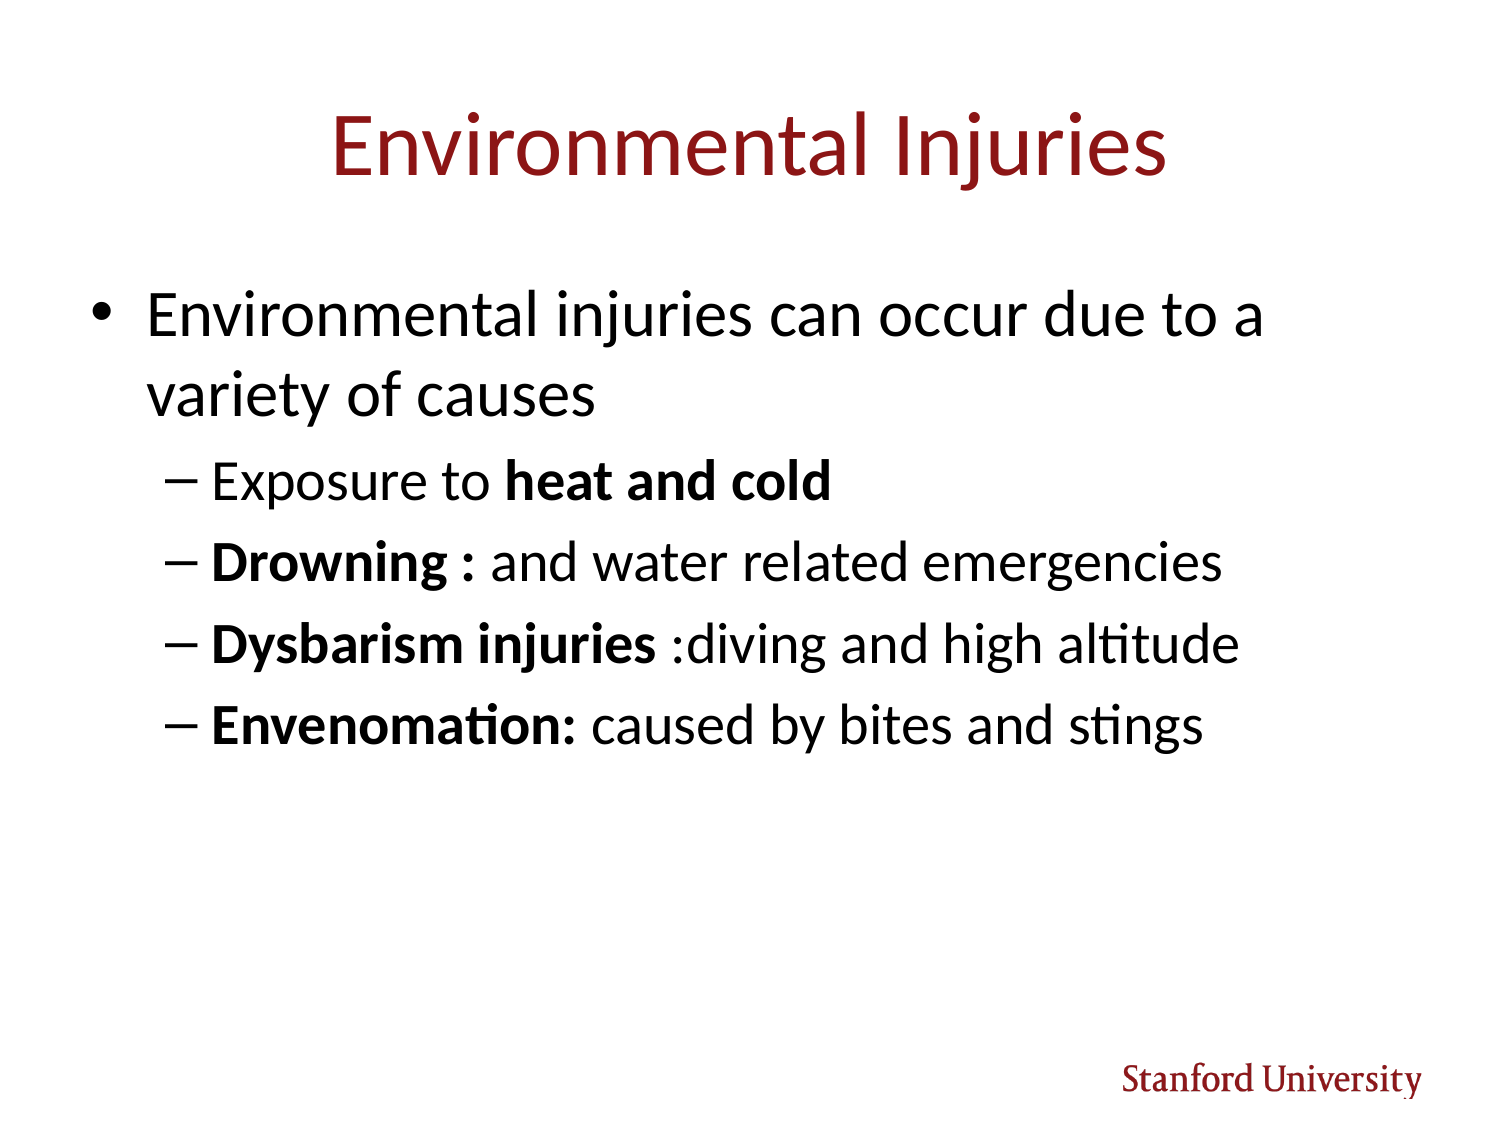

# Environmental Injuries
Environmental injuries can occur due to a variety of causes
Exposure to heat and cold
Drowning : and water related emergencies
Dysbarism injuries :diving and high altitude
Envenomation: caused by bites and stings